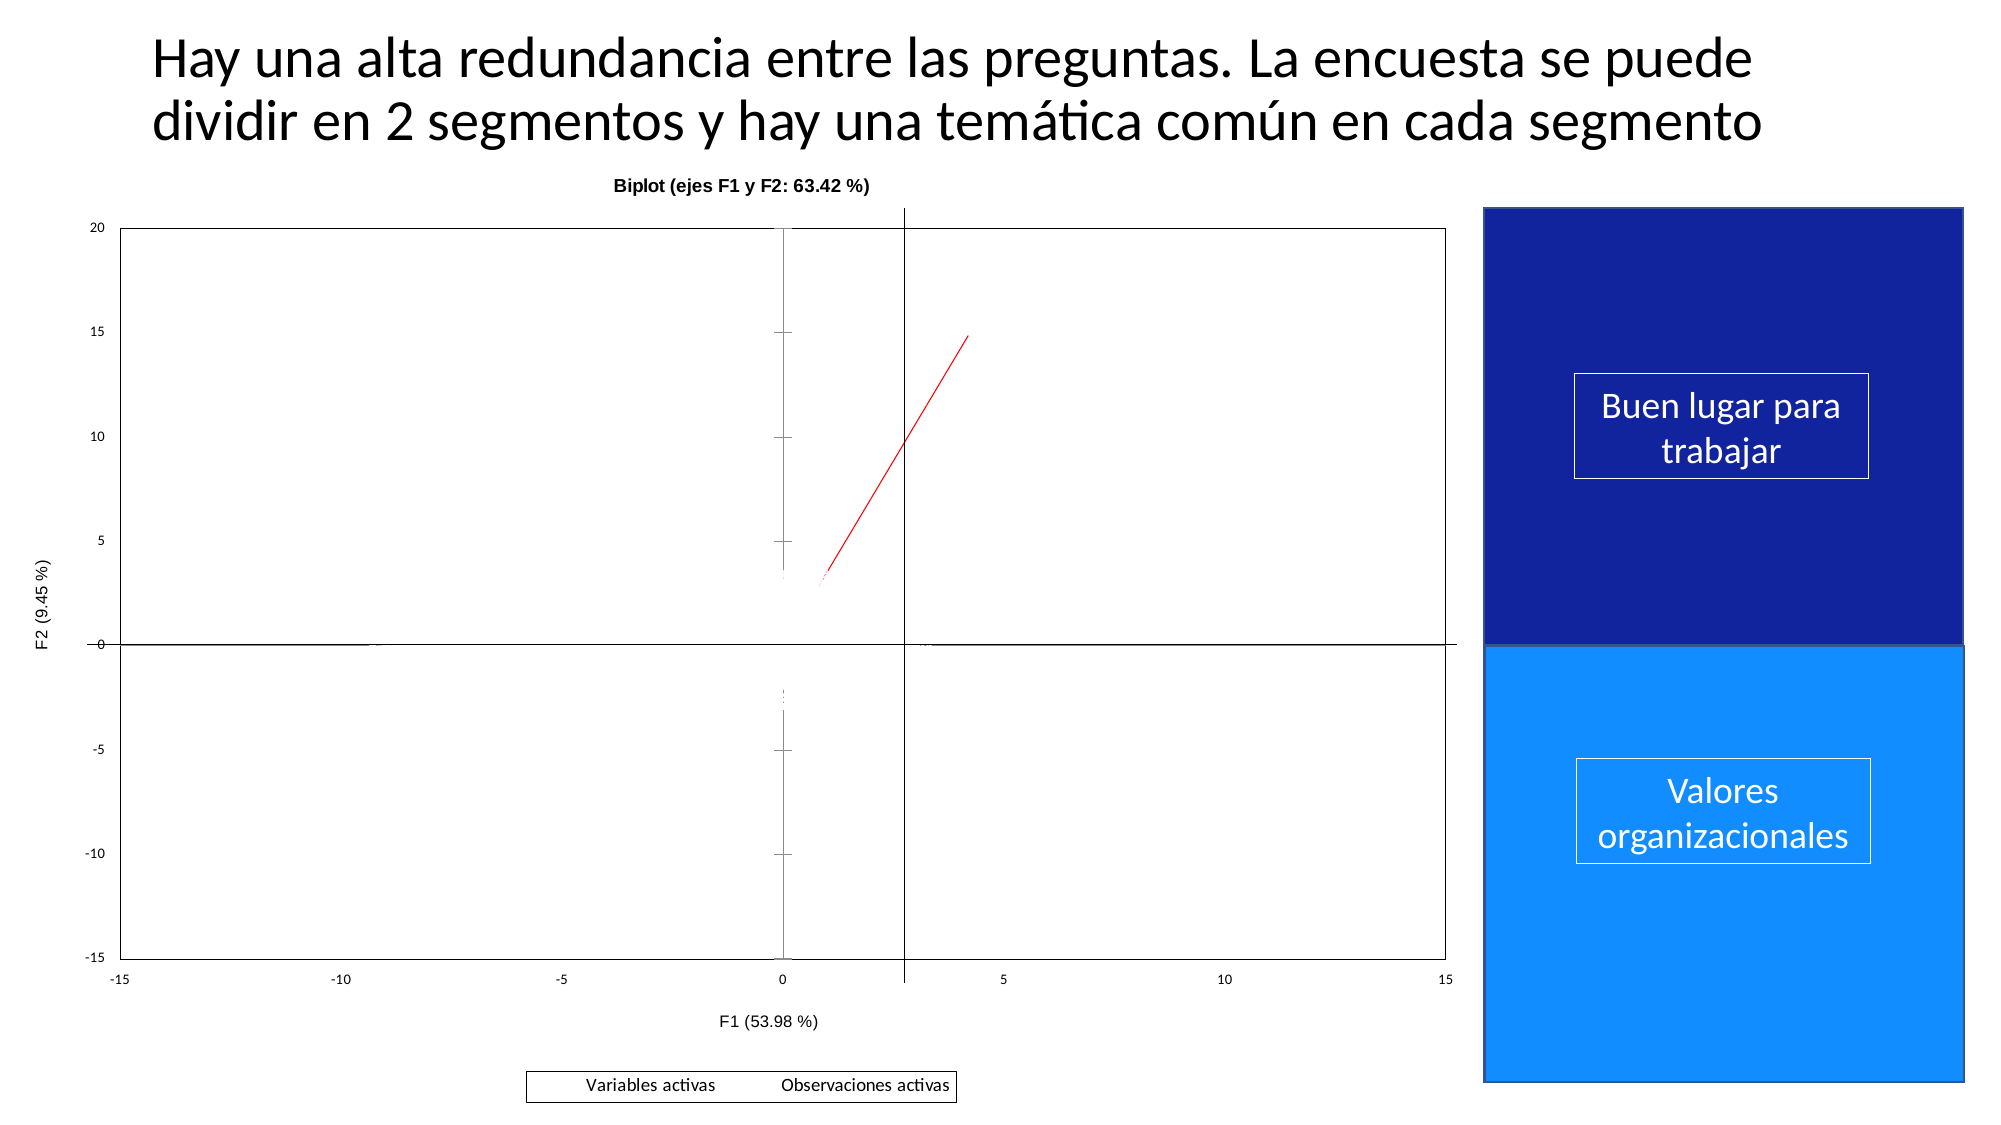

Hay una alta redundancia entre las preguntas. La encuesta se puede dividir en 2 segmentos y hay una temática común en cada segmento

### Chart: Biplot (ejes F1 y F2: 63.42 %)

| Category |  |  |  |  |  |  |  |  |  |  |  |  |  |
|---|---|---|---|---|---|---|---|---|---|---|---|---|---|
Buen lugar para trabajar

Valores organizacionales